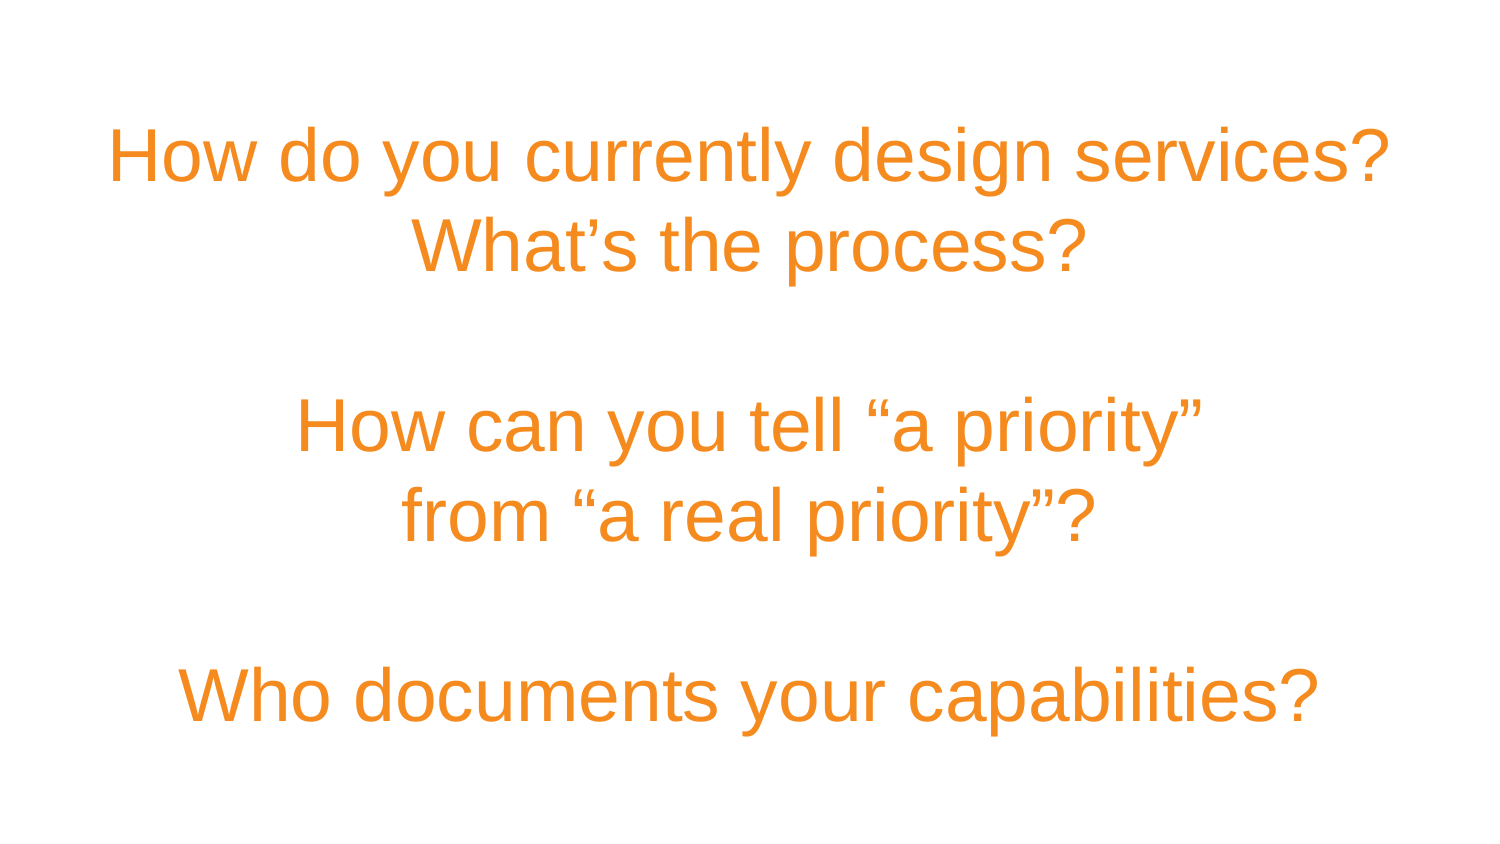

# How do you currently design services? What’s the process? How can you tell “a priority” from “a real priority”? Who documents your capabilities?